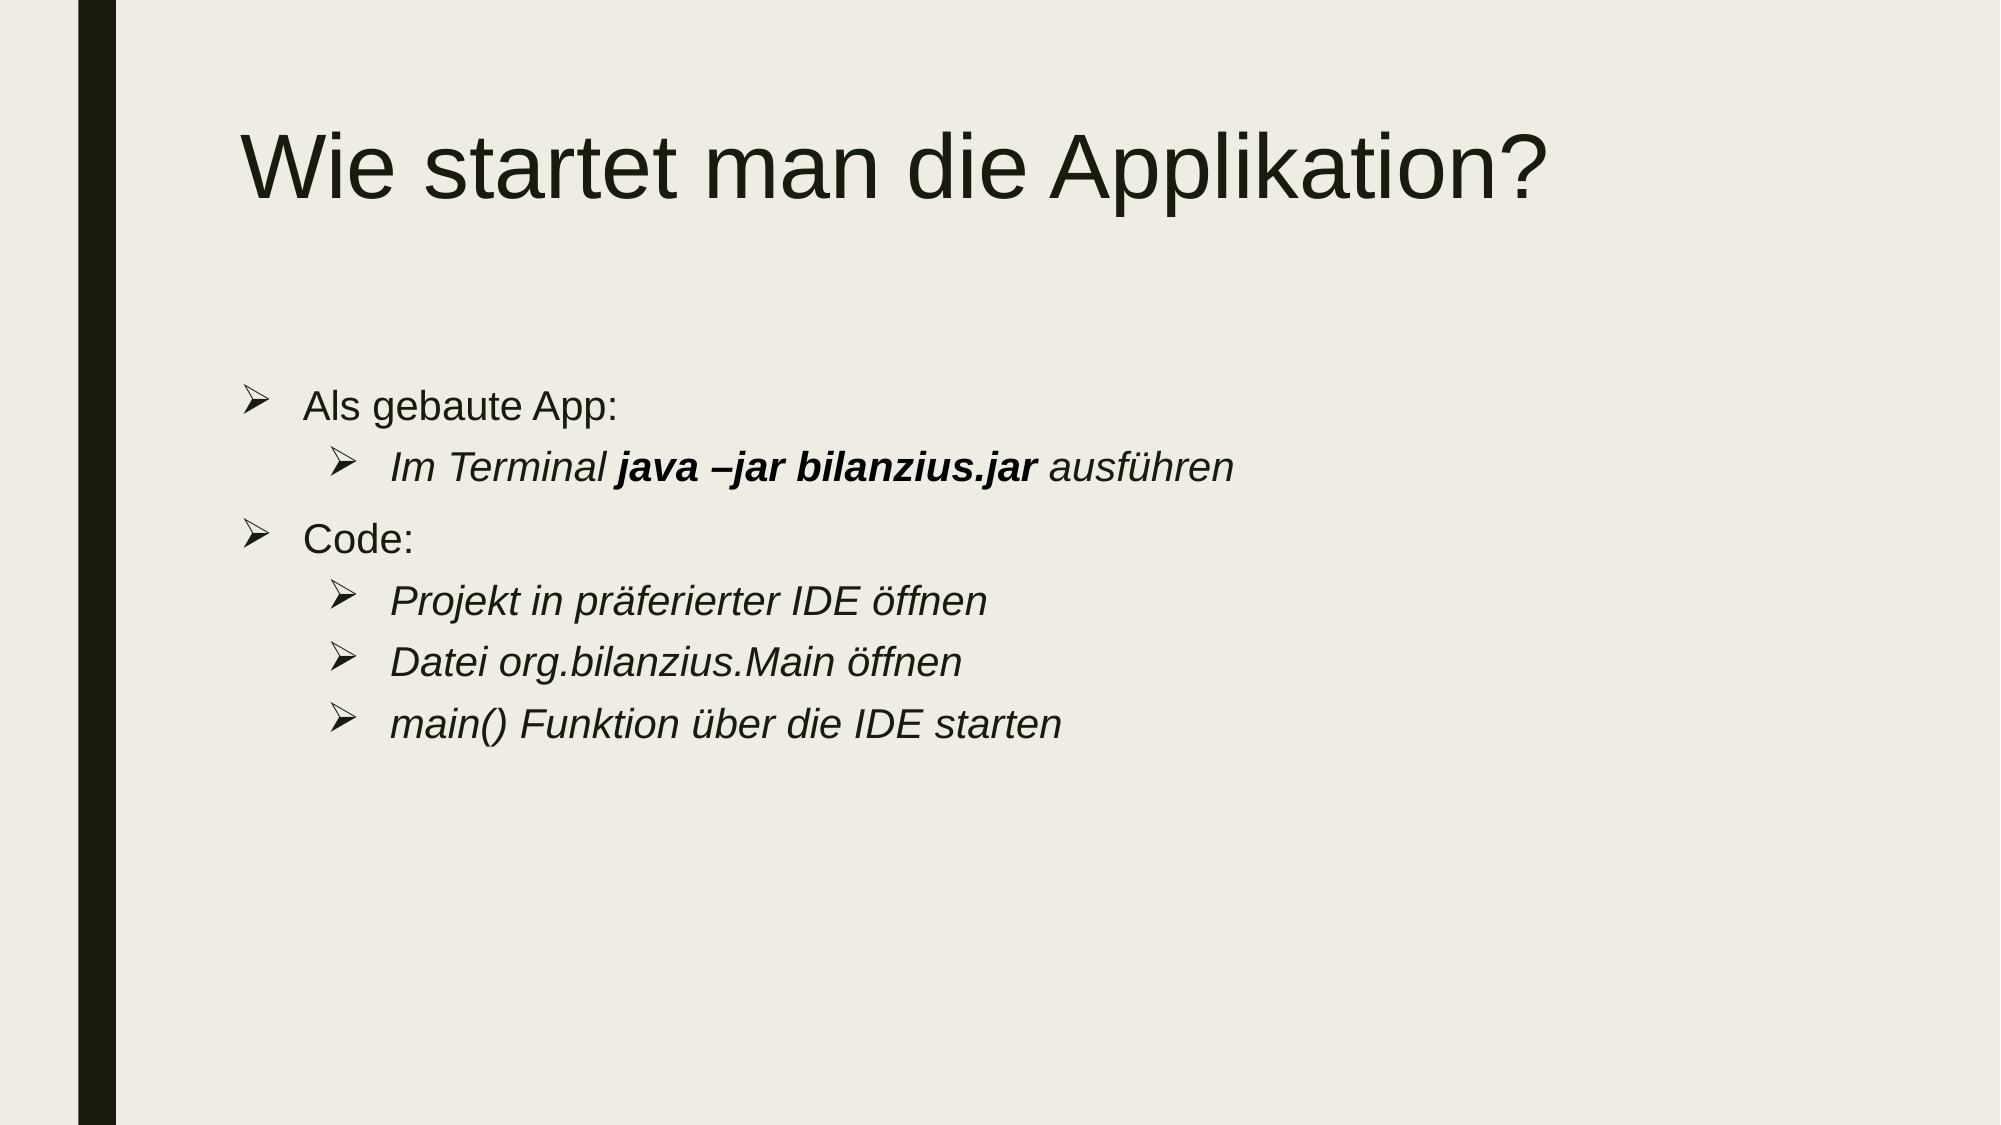

# Wie startet man die Applikation?
Als gebaute App:
Im Terminal java –jar bilanzius.jar ausführen
Code:
Projekt in präferierter IDE öffnen
Datei org.bilanzius.Main öffnen
main() Funktion über die IDE starten